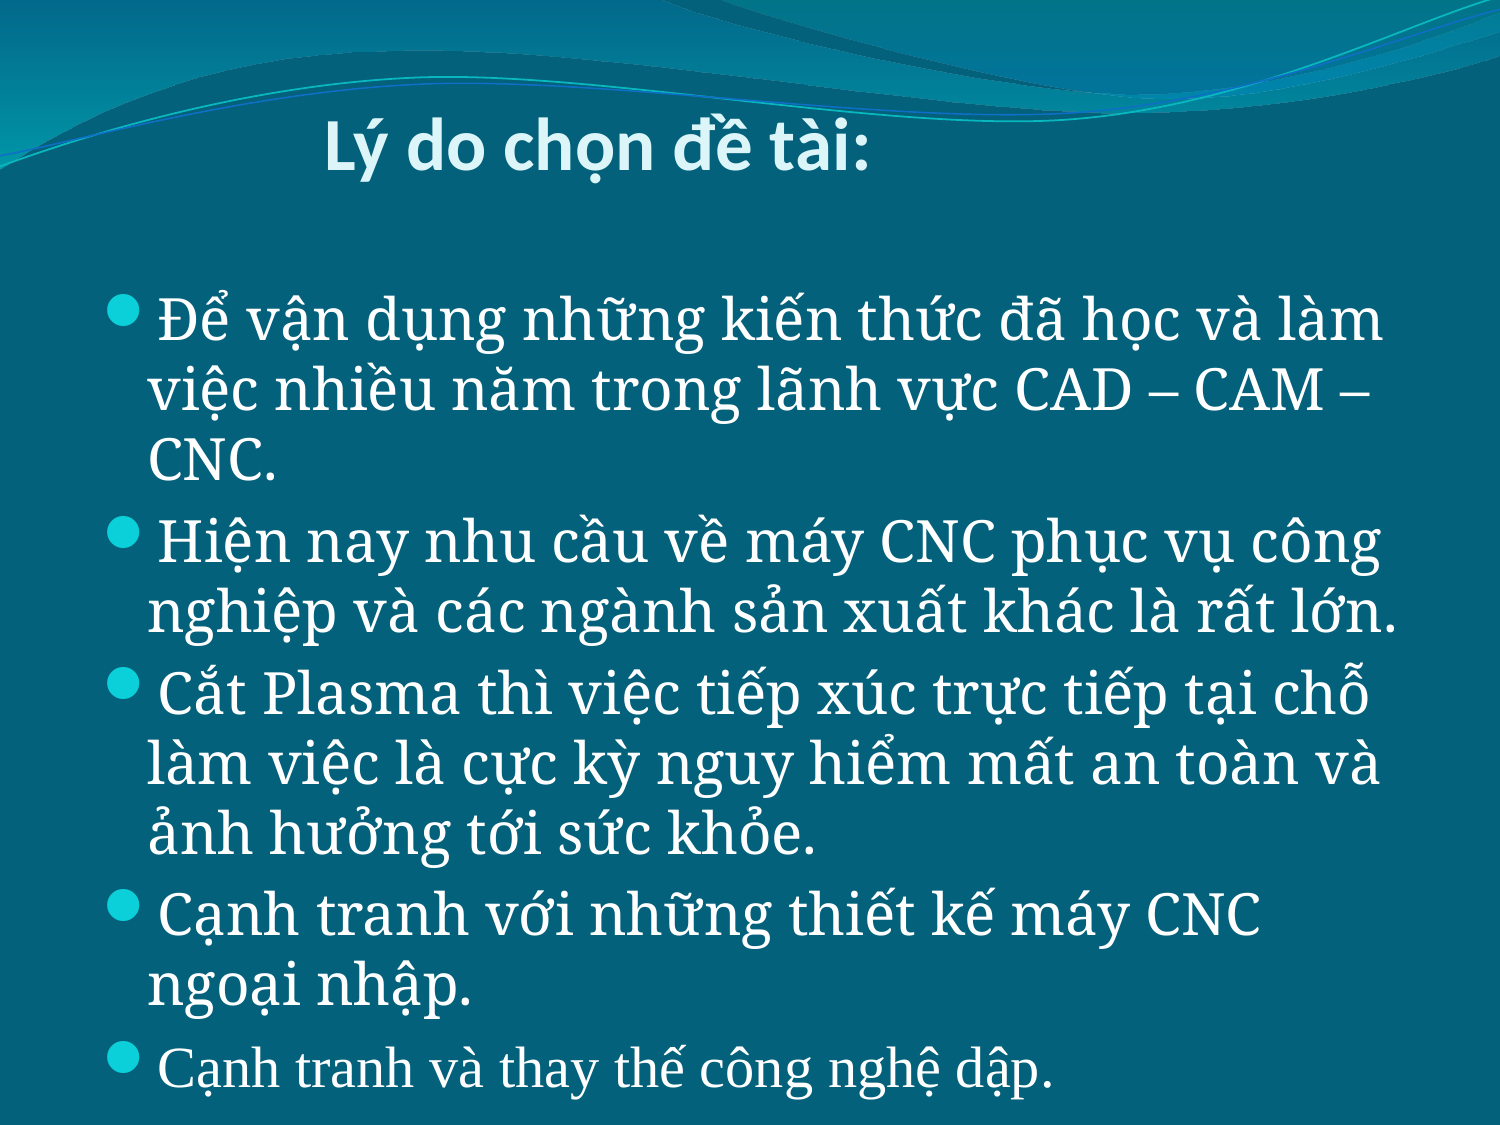

# Lý do chọn đề tài:
Để vận dụng những kiến thức đã học và làm việc nhiều năm trong lãnh vực CAD – CAM – CNC.
Hiện nay nhu cầu về máy CNC phục vụ công nghiệp và các ngành sản xuất khác là rất lớn.
Cắt Plasma thì việc tiếp xúc trực tiếp tại chỗ làm việc là cực kỳ nguy hiểm mất an toàn và ảnh hưởng tới sức khỏe.
Cạnh tranh với những thiết kế máy CNC ngoại nhập.
Cạnh tranh và thay thế công nghệ dập.